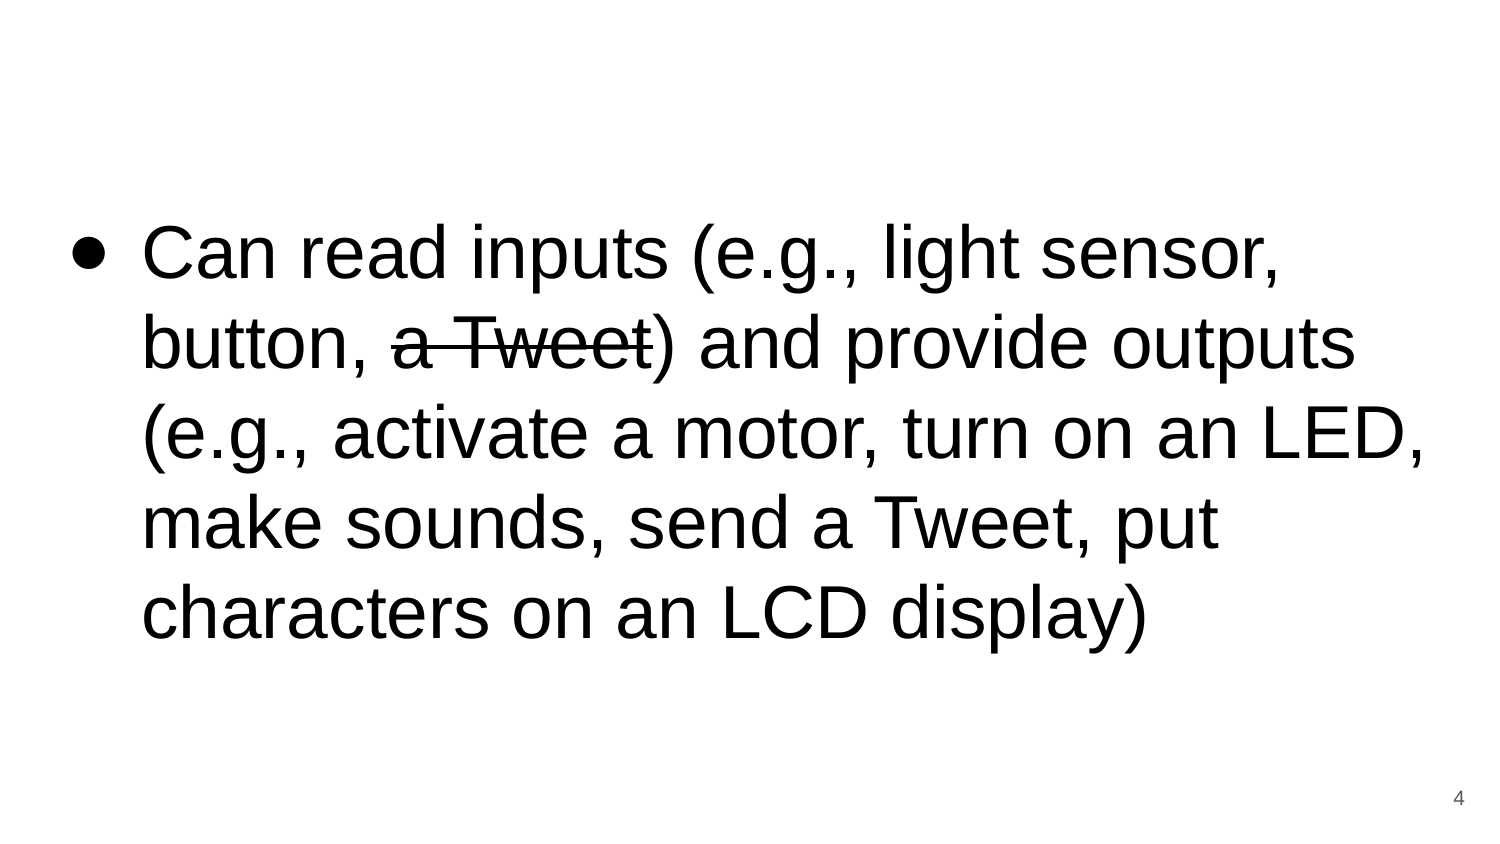

# Can read inputs (e.g., light sensor, button, a Tweet) and provide outputs (e.g., activate a motor, turn on an LED, make sounds, send a Tweet, put characters on an LCD display)
4